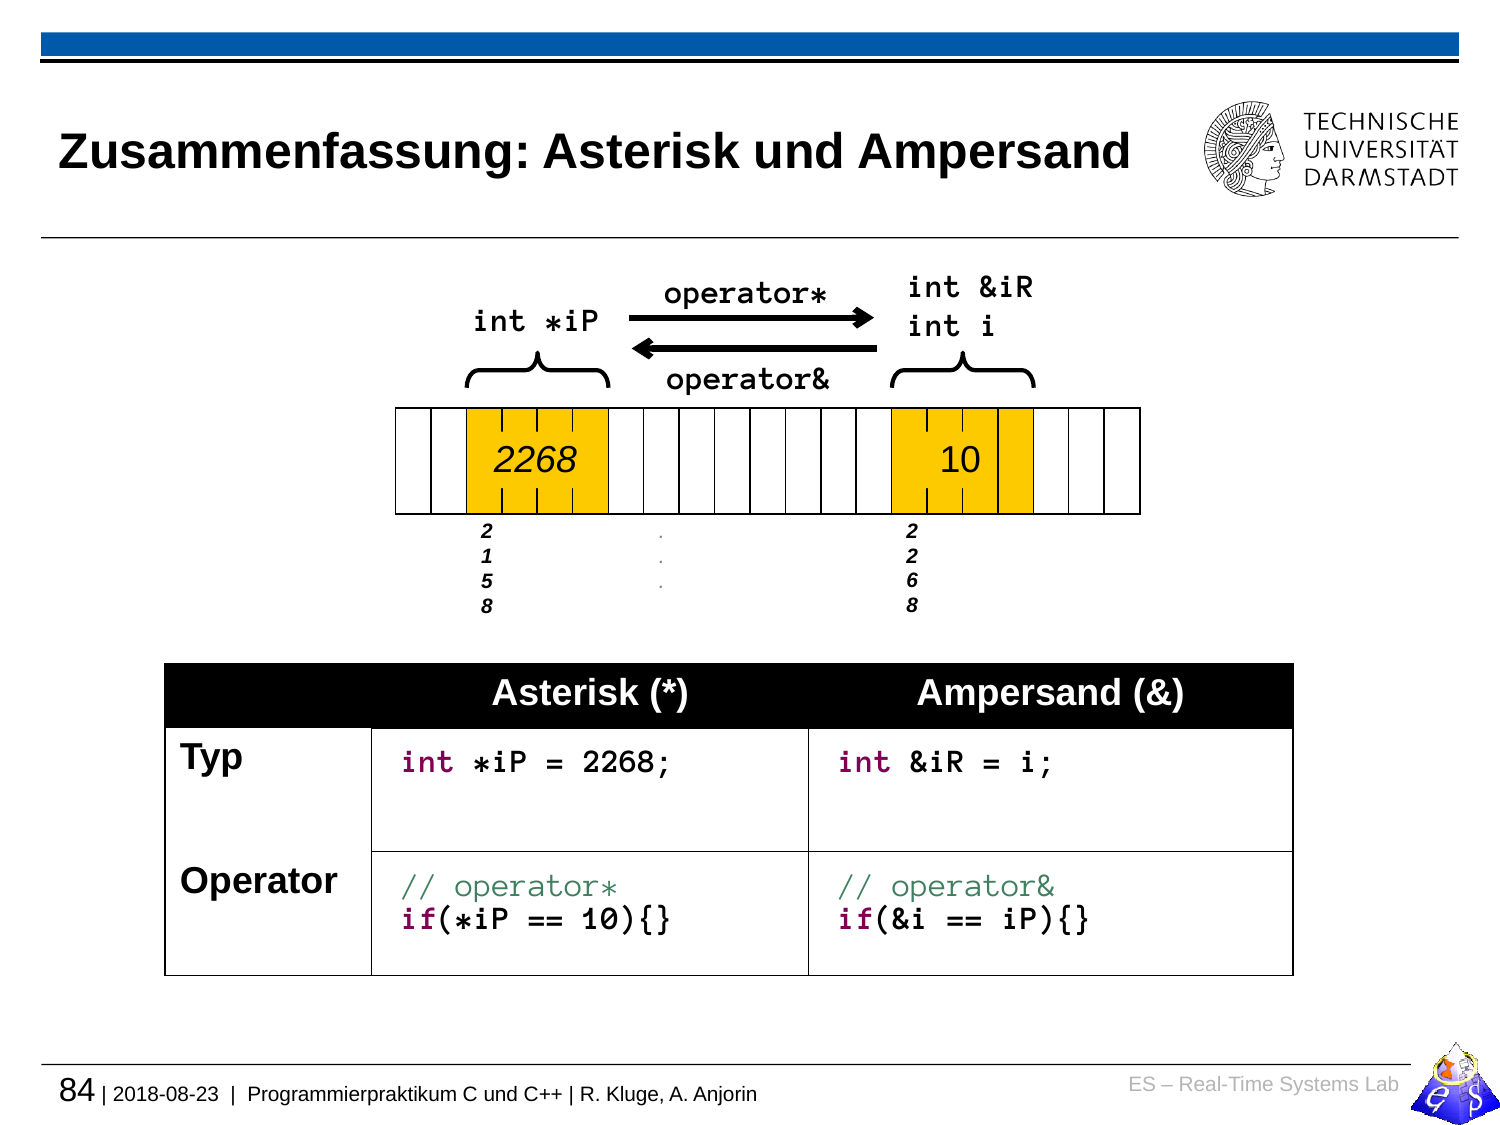

# Zusammenfassung: Asterisk und Ampersand
int &iR
int i
operator*
int *iP

operator&

2268
10
2
2
6
8
2
1
5
8
.
.
.
|  | Asterisk (\*) | Ampersand (&) |
| --- | --- | --- |
| Typ | int \*iP = 2268; | int &iR = i; |
| Operator | // operator\* if(\*iP == 10){} | // operator& if(&i == iP){} |